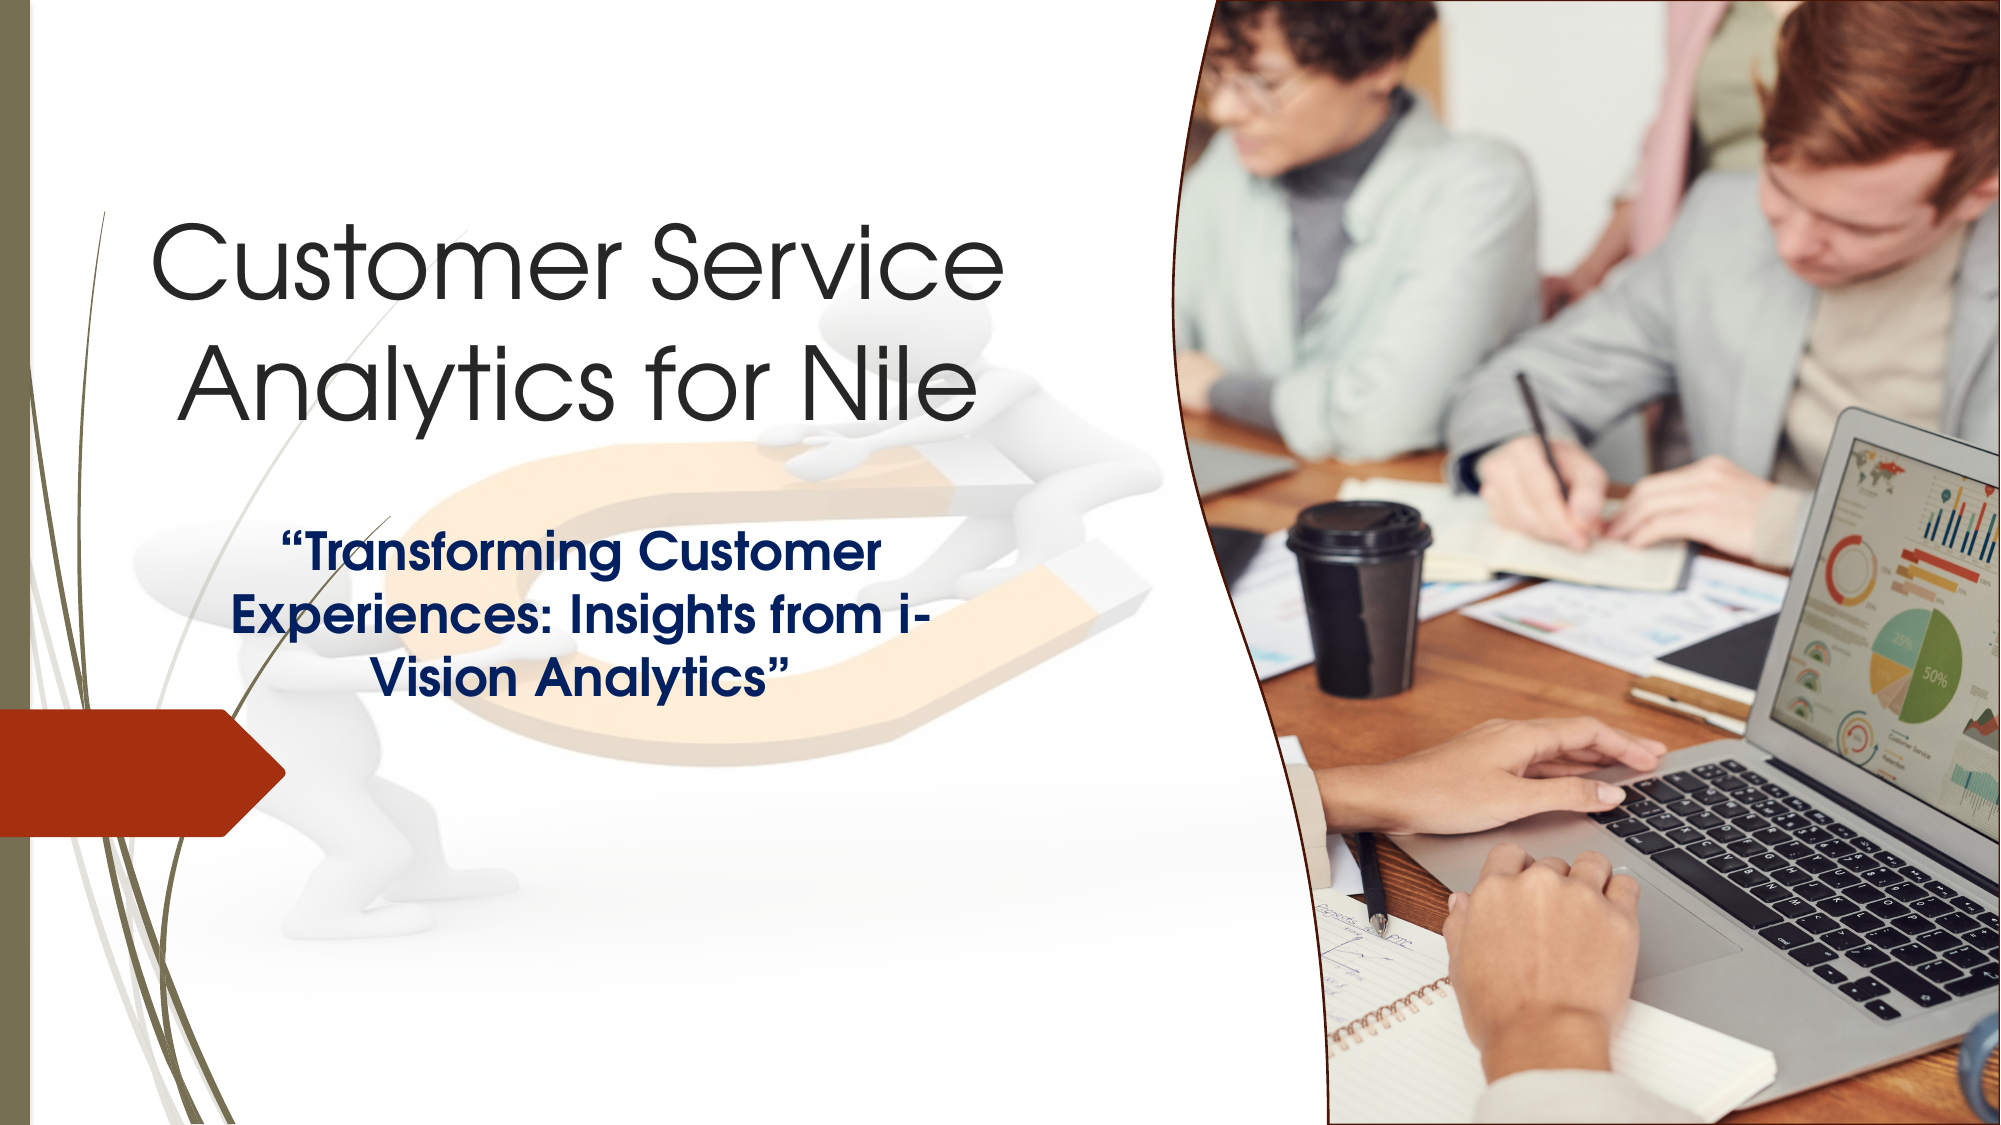

# Customer Service Analytics for Nile

“Transforming Customer Experiences: Insights from i-Vision Analytics”